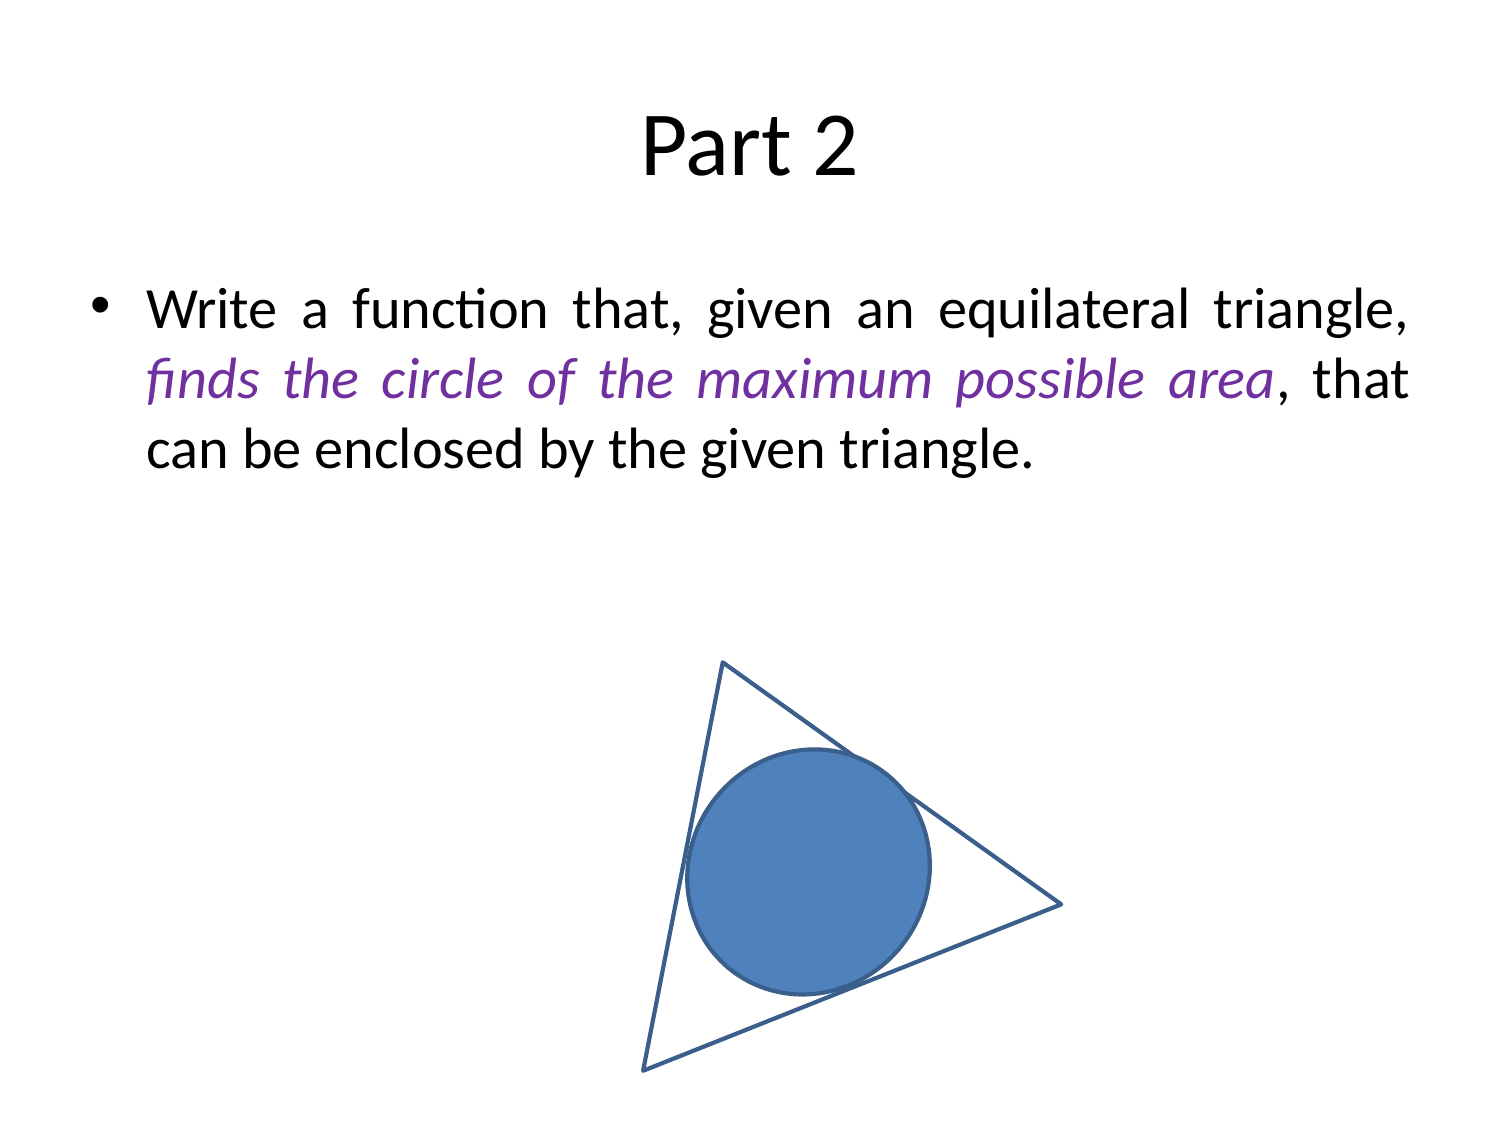

# Part 2
Write a function that, given an equilateral triangle, finds the circle of the maximum possible area, that can be enclosed by the given triangle.